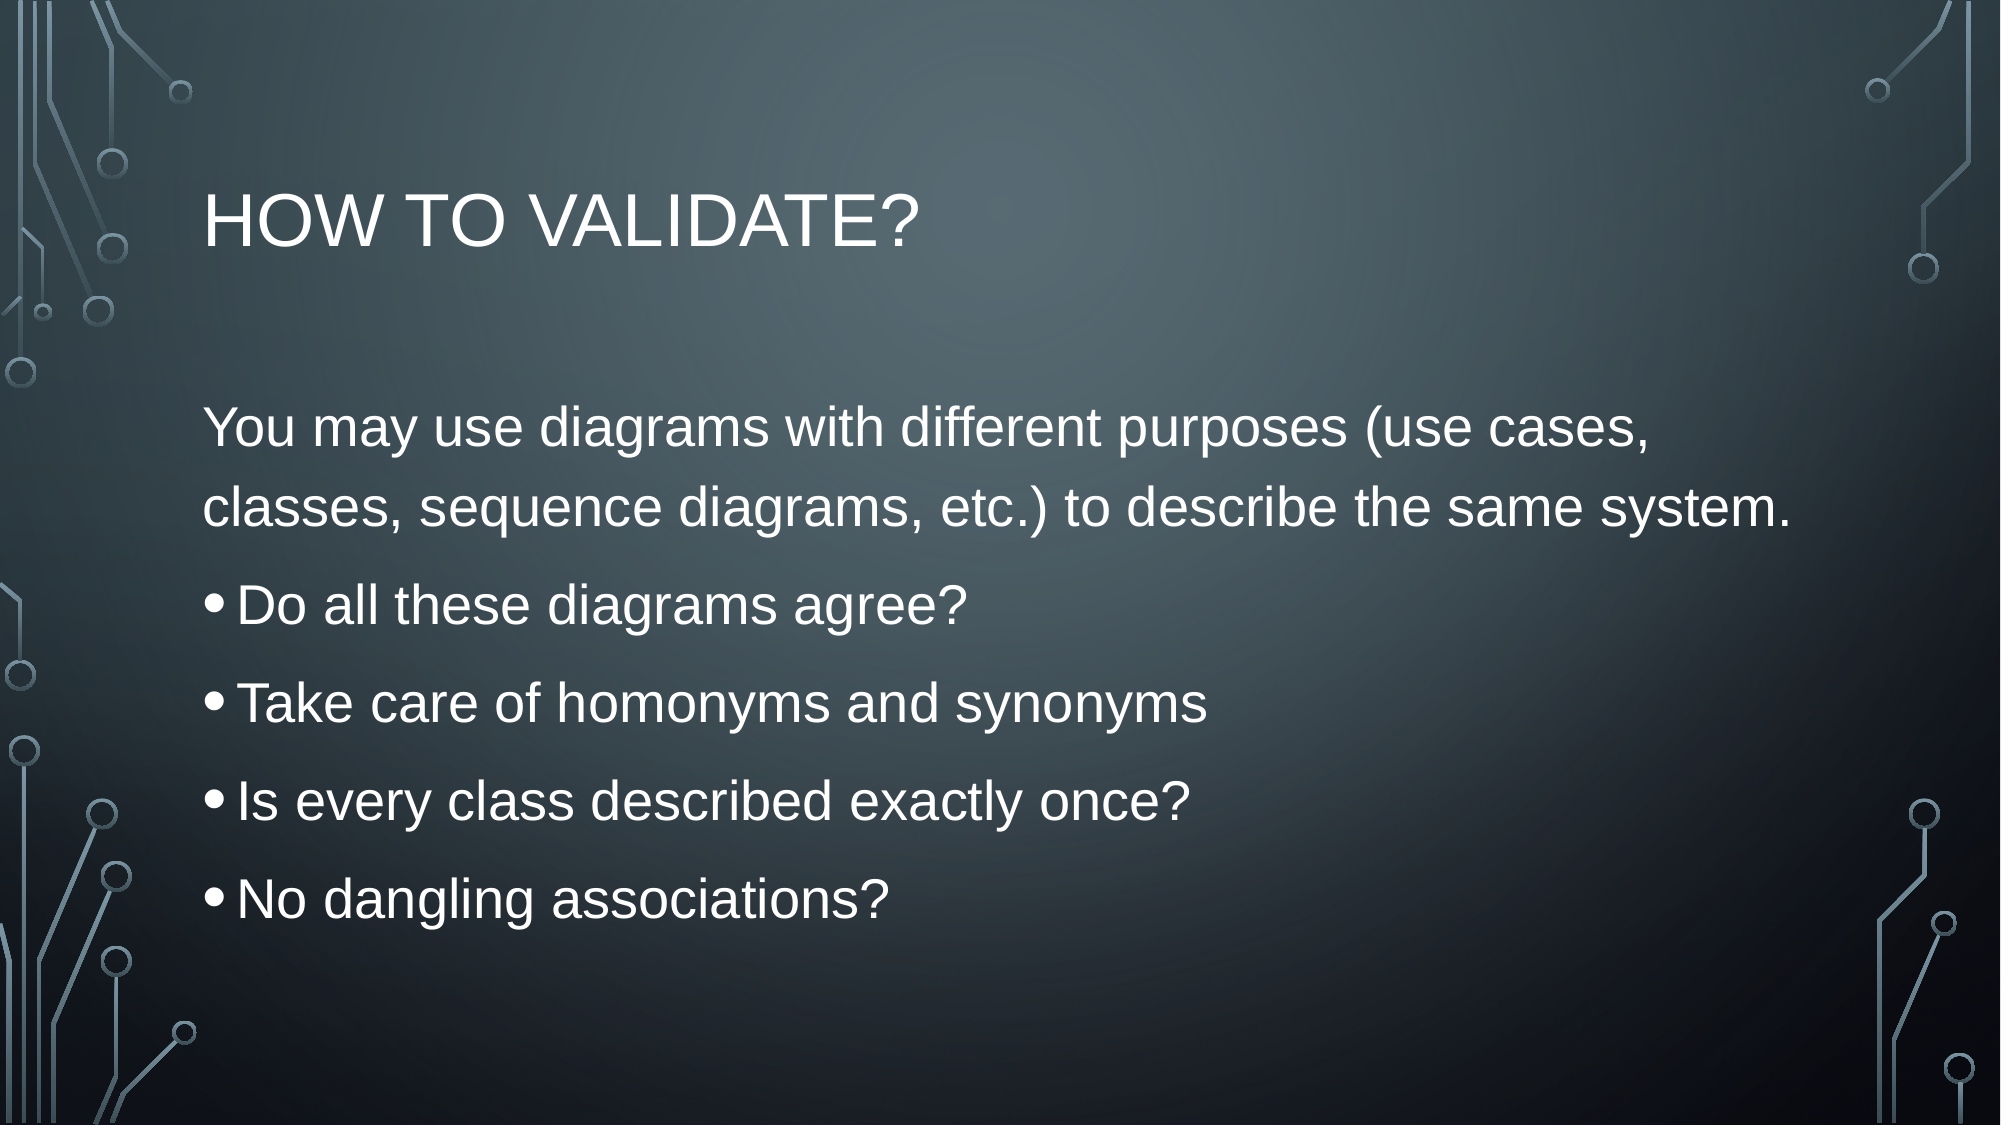

# How to validate?
You may use diagrams with different purposes (use cases, classes, sequence diagrams, etc.) to describe the same system.
Do all these diagrams agree?
Take care of homonyms and synonyms
Is every class described exactly once?
No dangling associations?